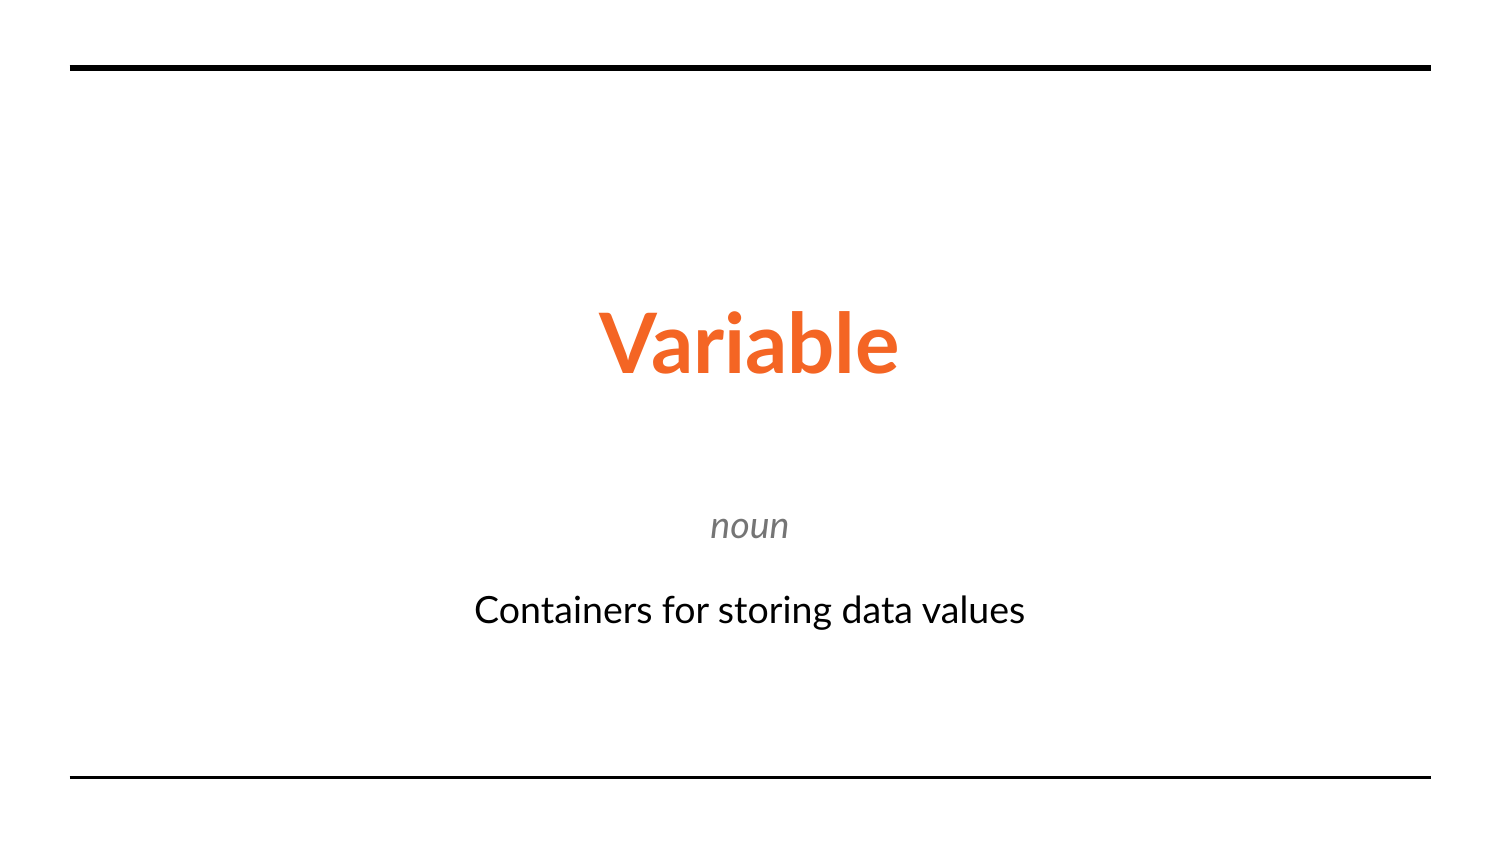

# Variable
noun
Containers for storing data values